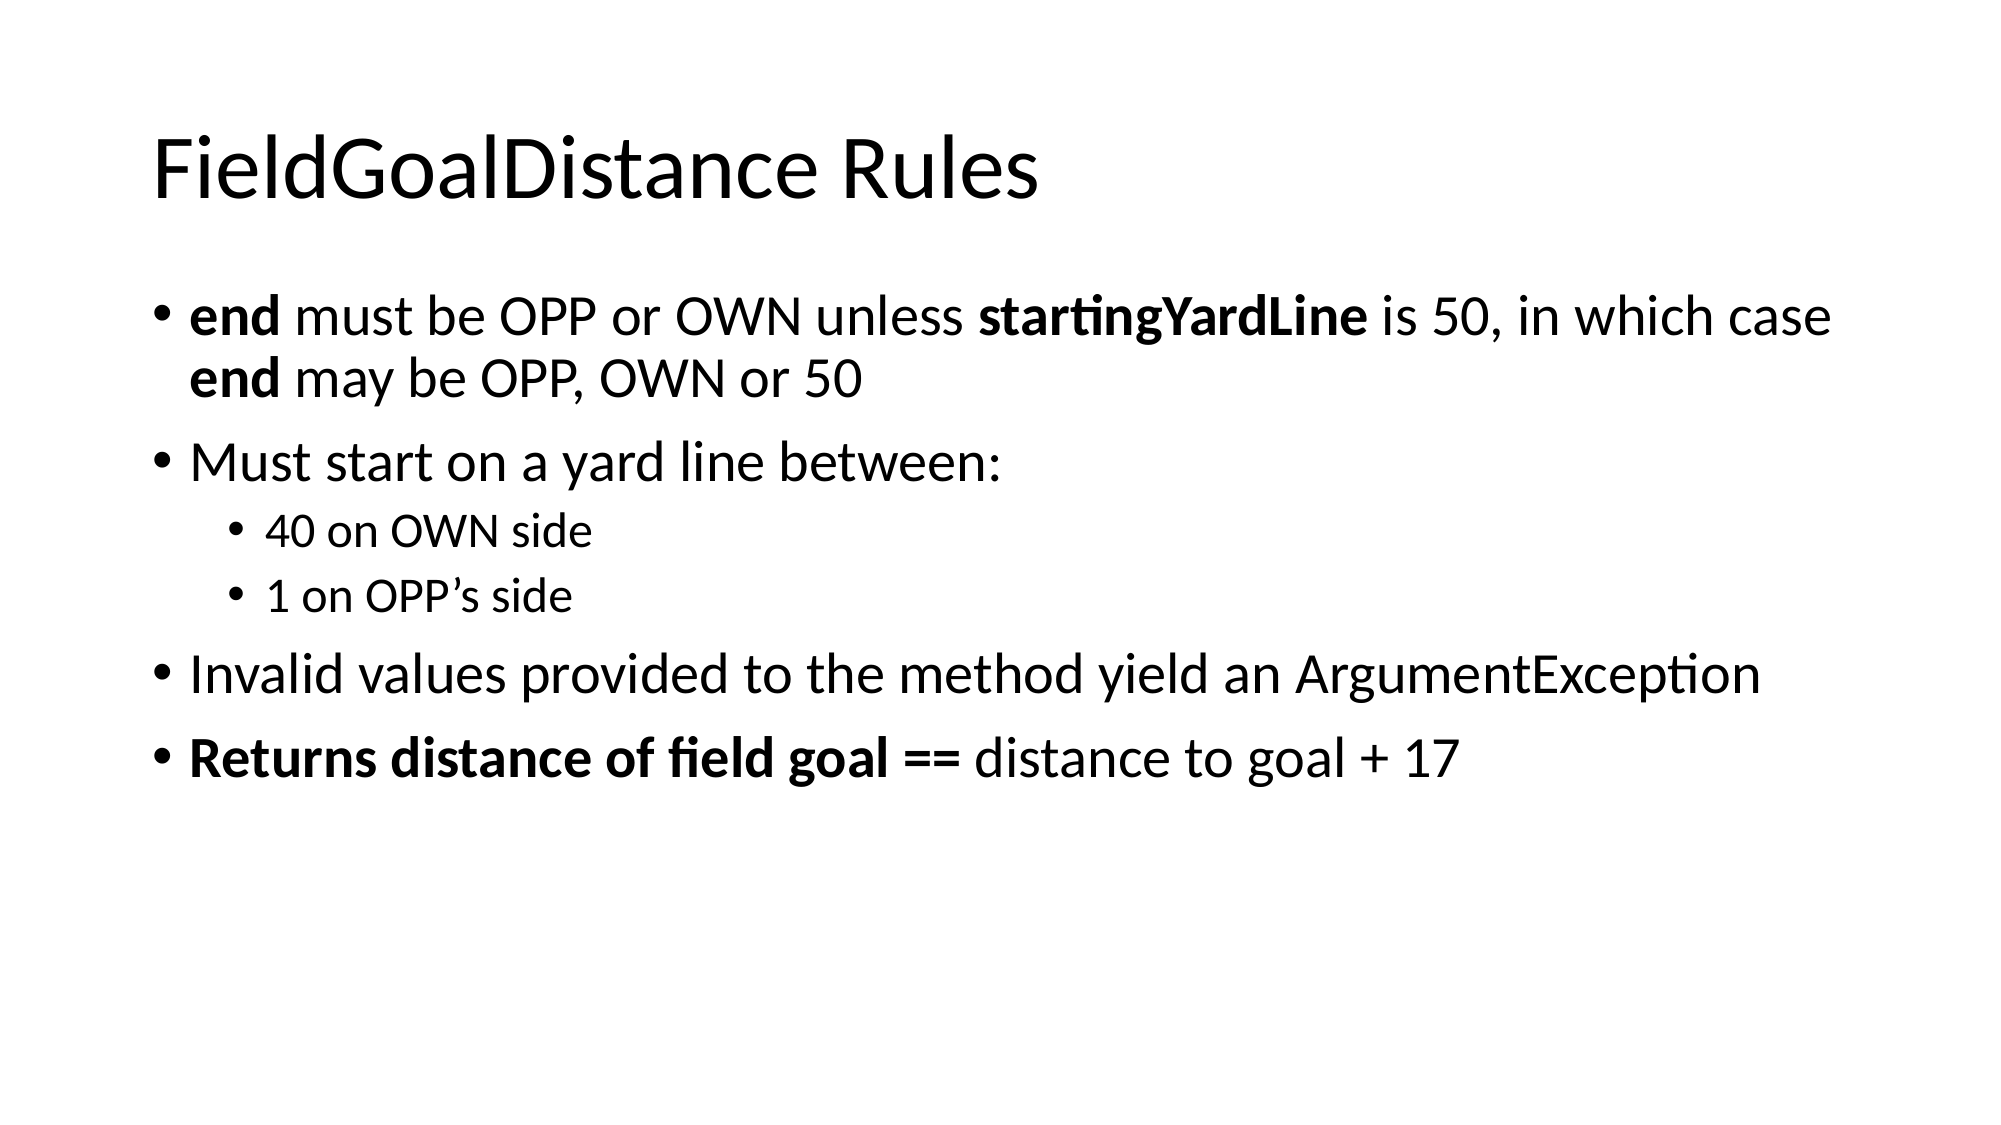

# FieldGoalDistance Rules
end must be OPP or OWN unless startingYardLine is 50, in which case end may be OPP, OWN or 50
Must start on a yard line between:
40 on OWN side
1 on OPP’s side
Invalid values provided to the method yield an ArgumentException
Returns distance of field goal == distance to goal + 17